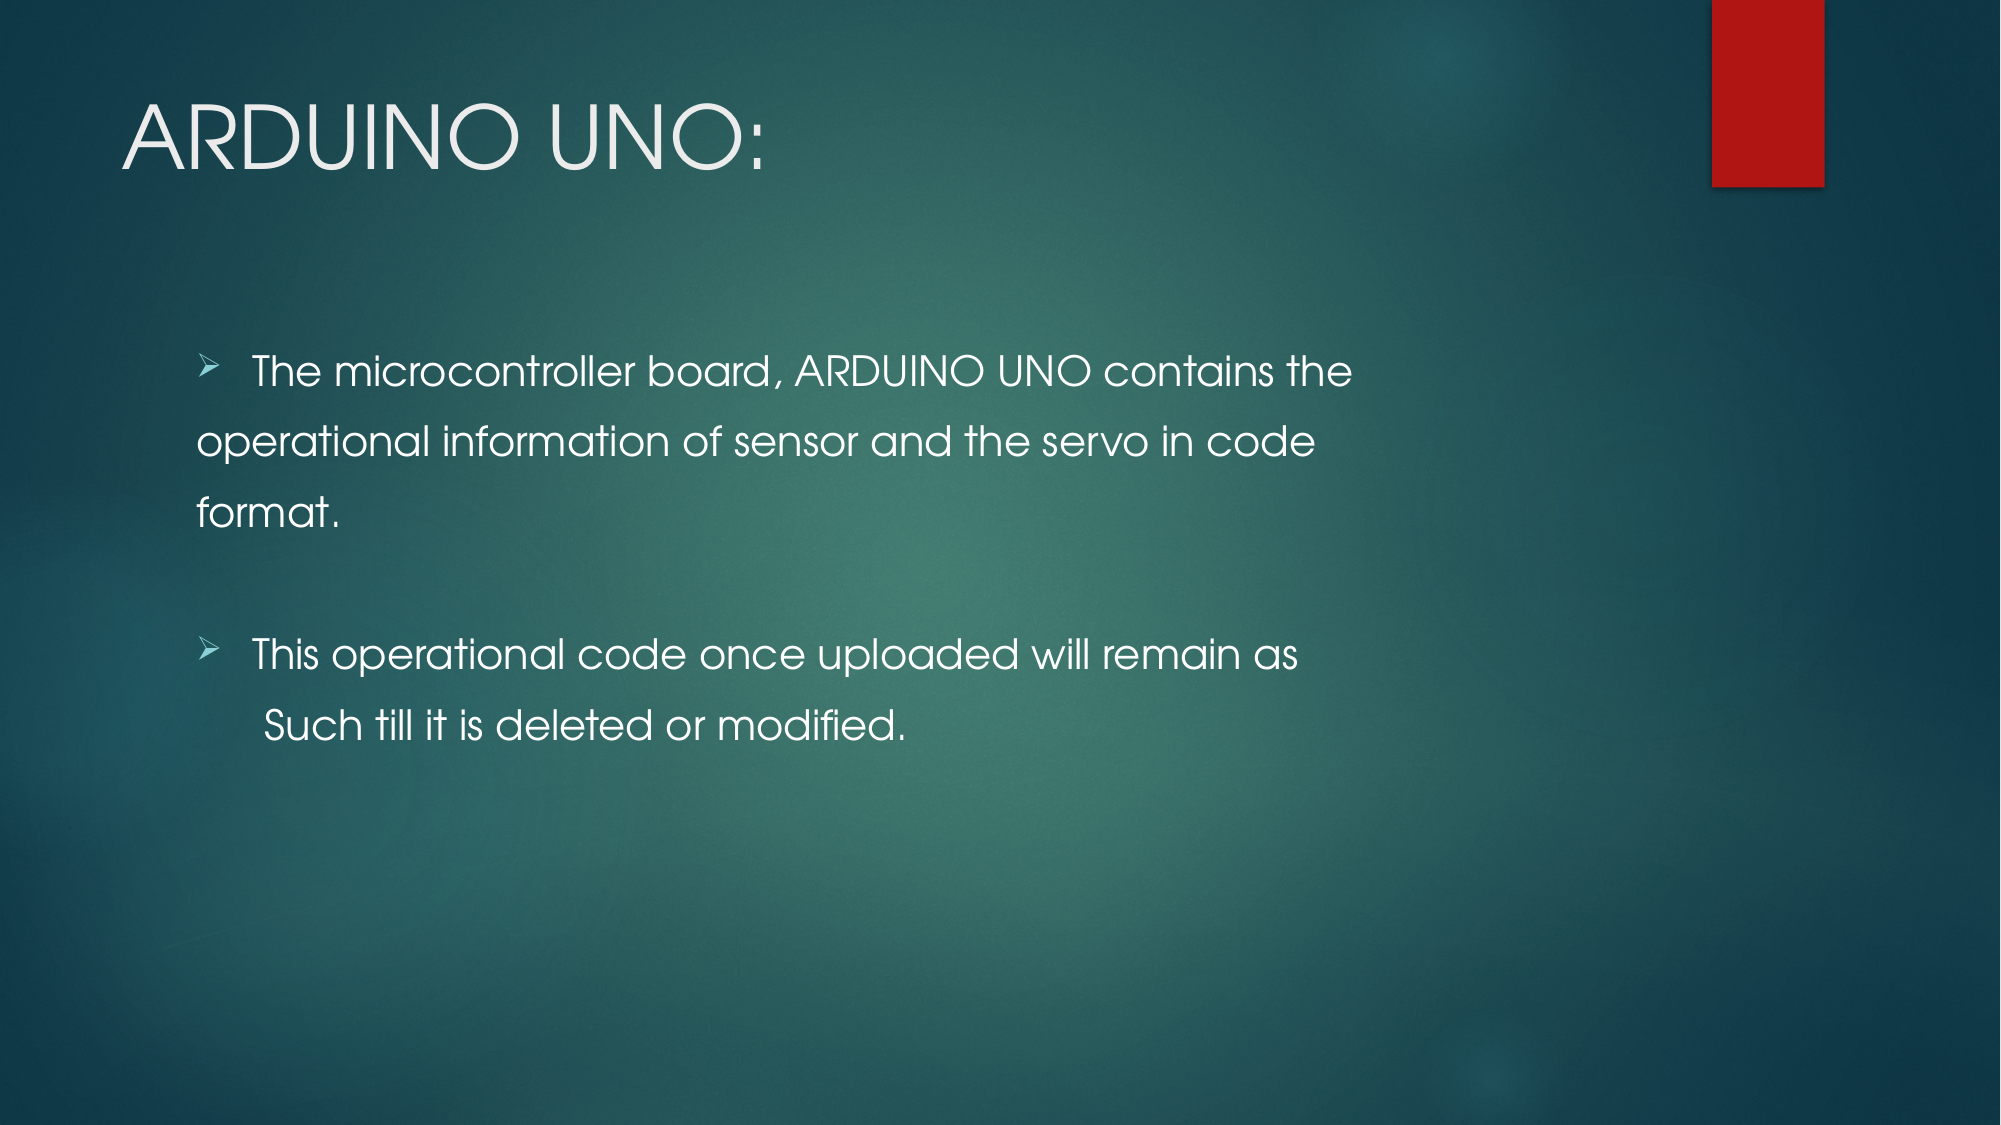

Click to add text
# ARDUINO UNO:
The microcontroller board, ARDUINO UNO contains the
operational information of sensor and the servo in code
format.

This operational code once uploaded will remain as
      Such till it is deleted or modified.